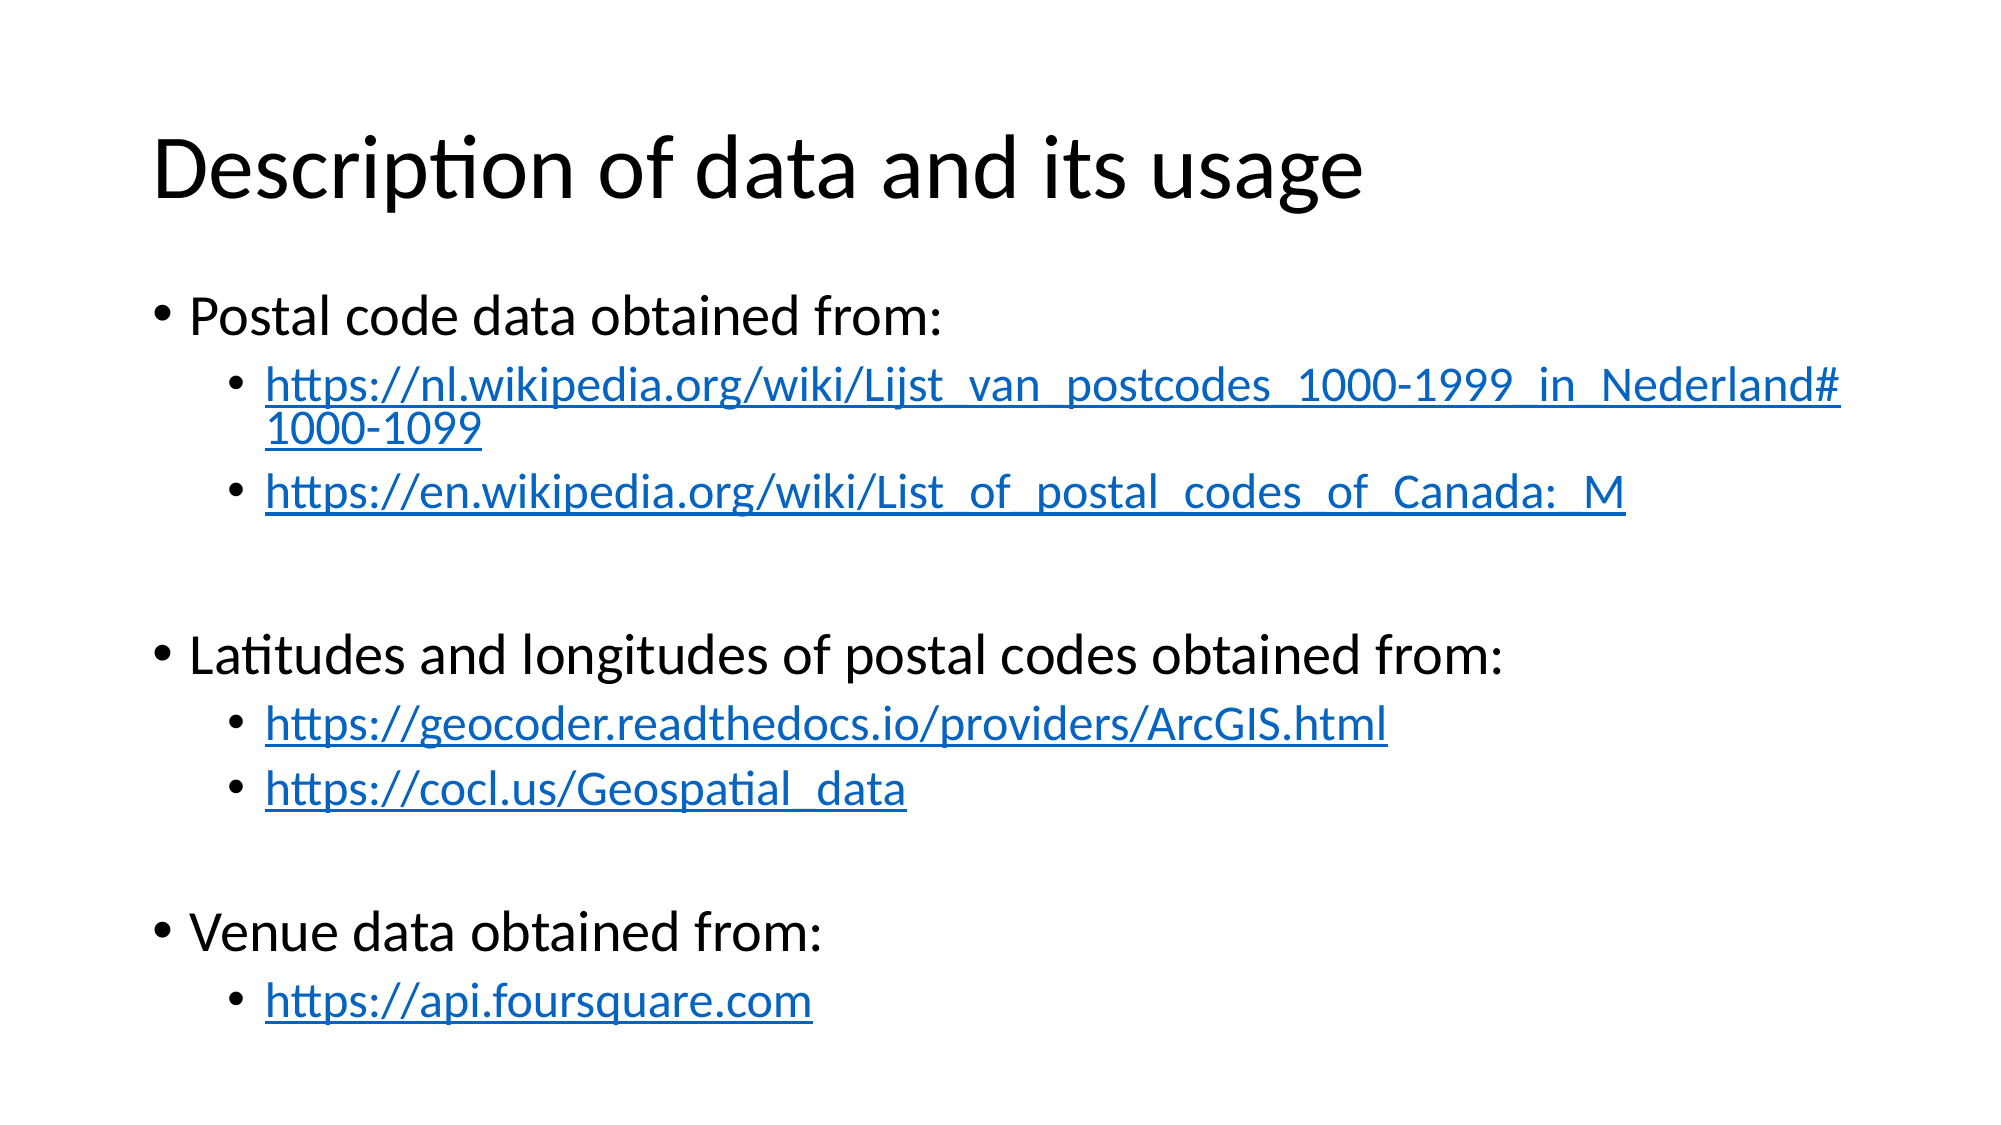

# Description of data and its usage
Postal code data obtained from:
https://nl.wikipedia.org/wiki/Lijst_van_postcodes_1000-1999_in_Nederland#1000-1099
https://en.wikipedia.org/wiki/List_of_postal_codes_of_Canada:_M

Latitudes and longitudes of postal codes obtained from:
https://geocoder.readthedocs.io/providers/ArcGIS.html
https://cocl.us/Geospatial_data

Venue data obtained from:
https://api.foursquare.com